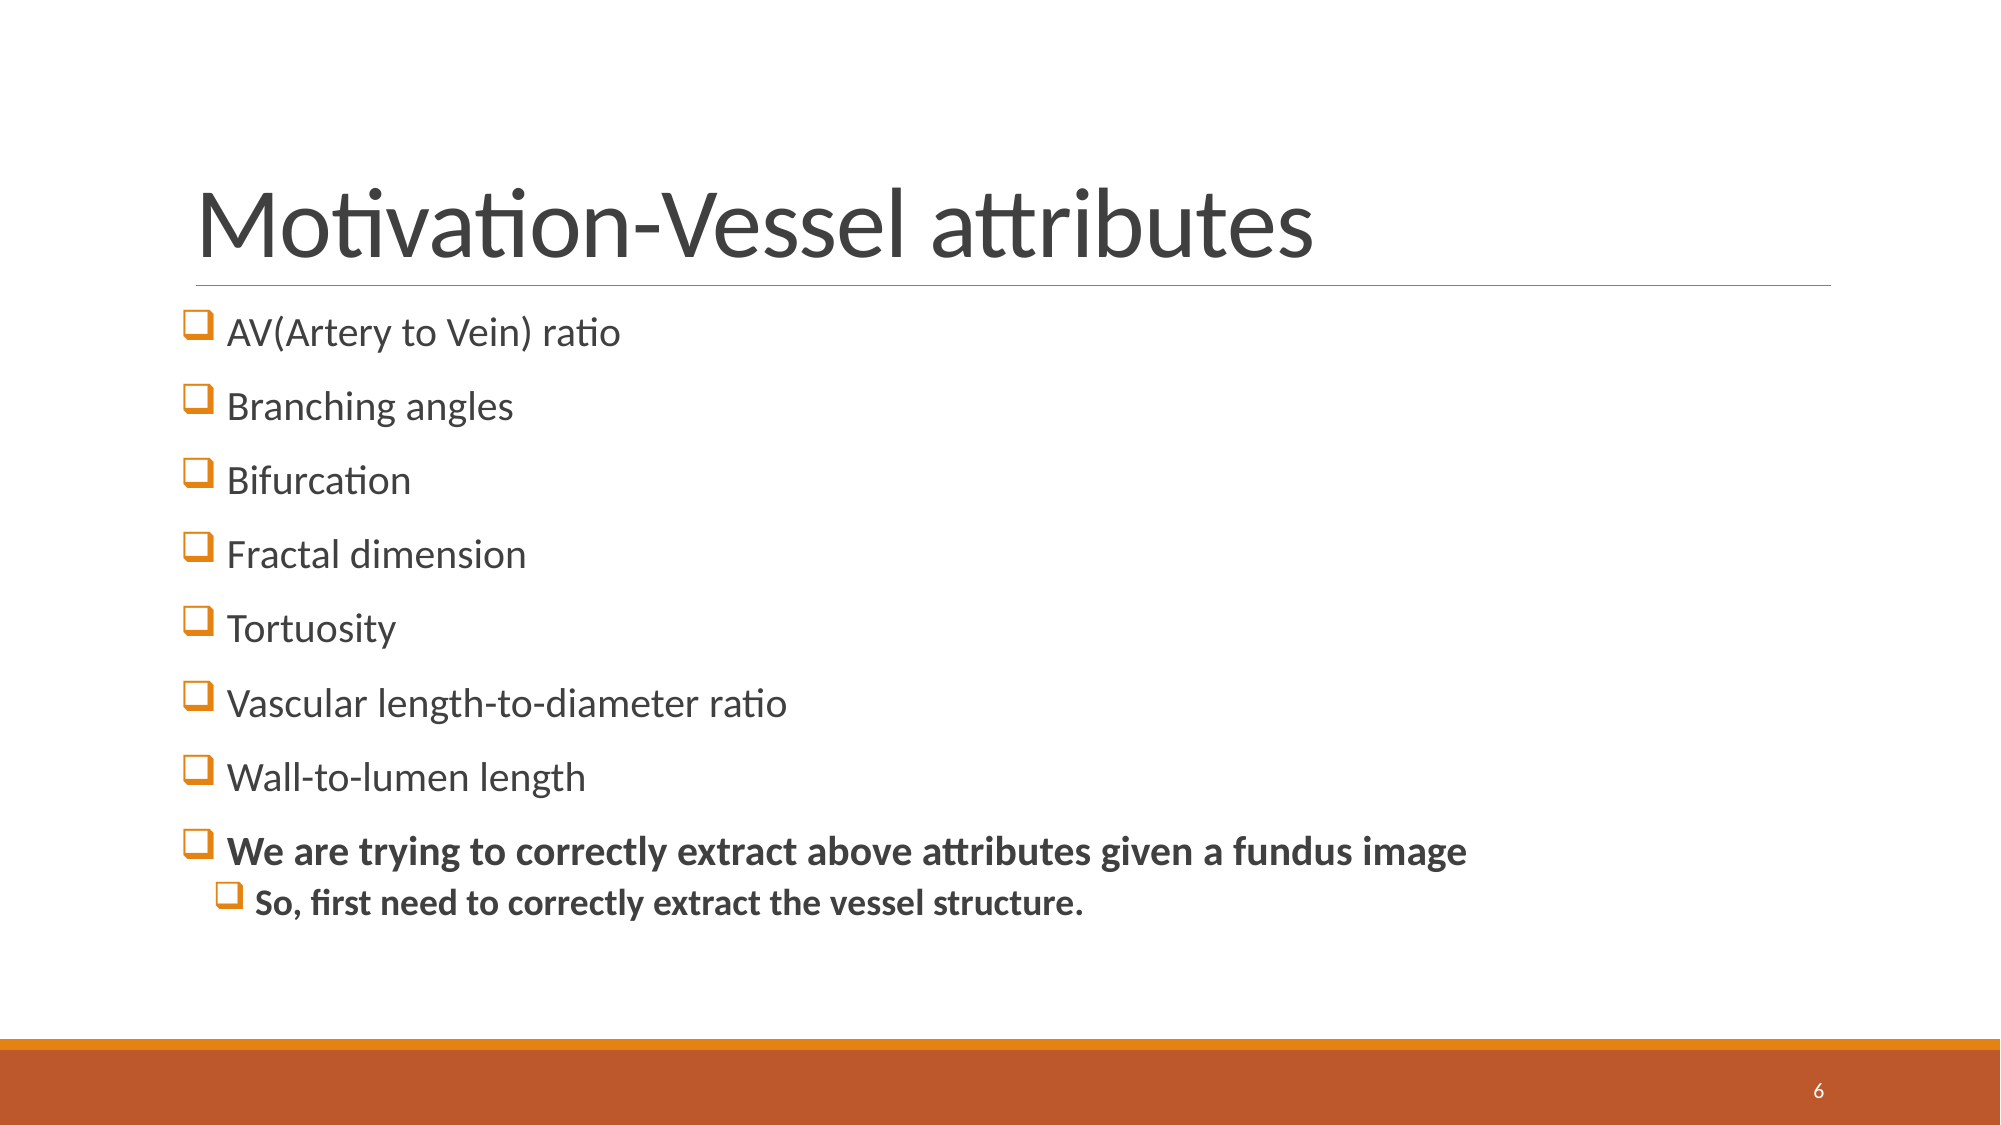

# Motivation-Vessel attributes
 AV(Artery to Vein) ratio
 Branching angles
 Bifurcation
 Fractal dimension
 Tortuosity
 Vascular length-to-diameter ratio
 Wall-to-lumen length
 We are trying to correctly extract above attributes given a fundus image
 So, first need to correctly extract the vessel structure.
6